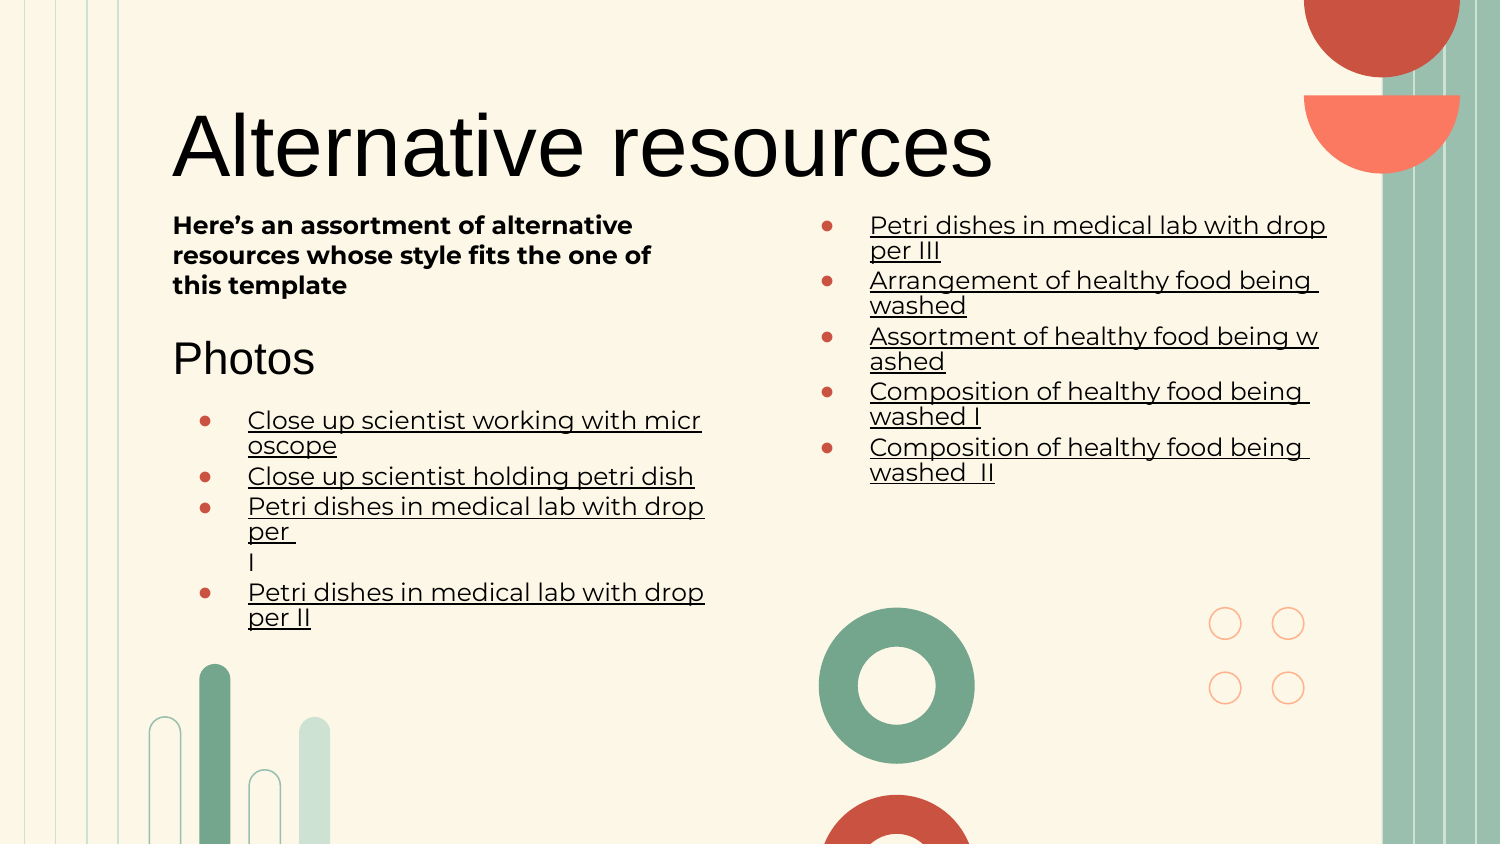

# Alternative resources
Here’s an assortment of alternative resources whose style fits the one of this template

Photos
Close up scientist working with microscope
Close up scientist holding petri dish
Petri dishes in medical lab with dropper I
Petri dishes in medical lab with dropper II

Petri dishes in medical lab with dropper III
Arrangement of healthy food being washed
Assortment of healthy food being washed
Composition of healthy food being washed I
Composition of healthy food being washed  II